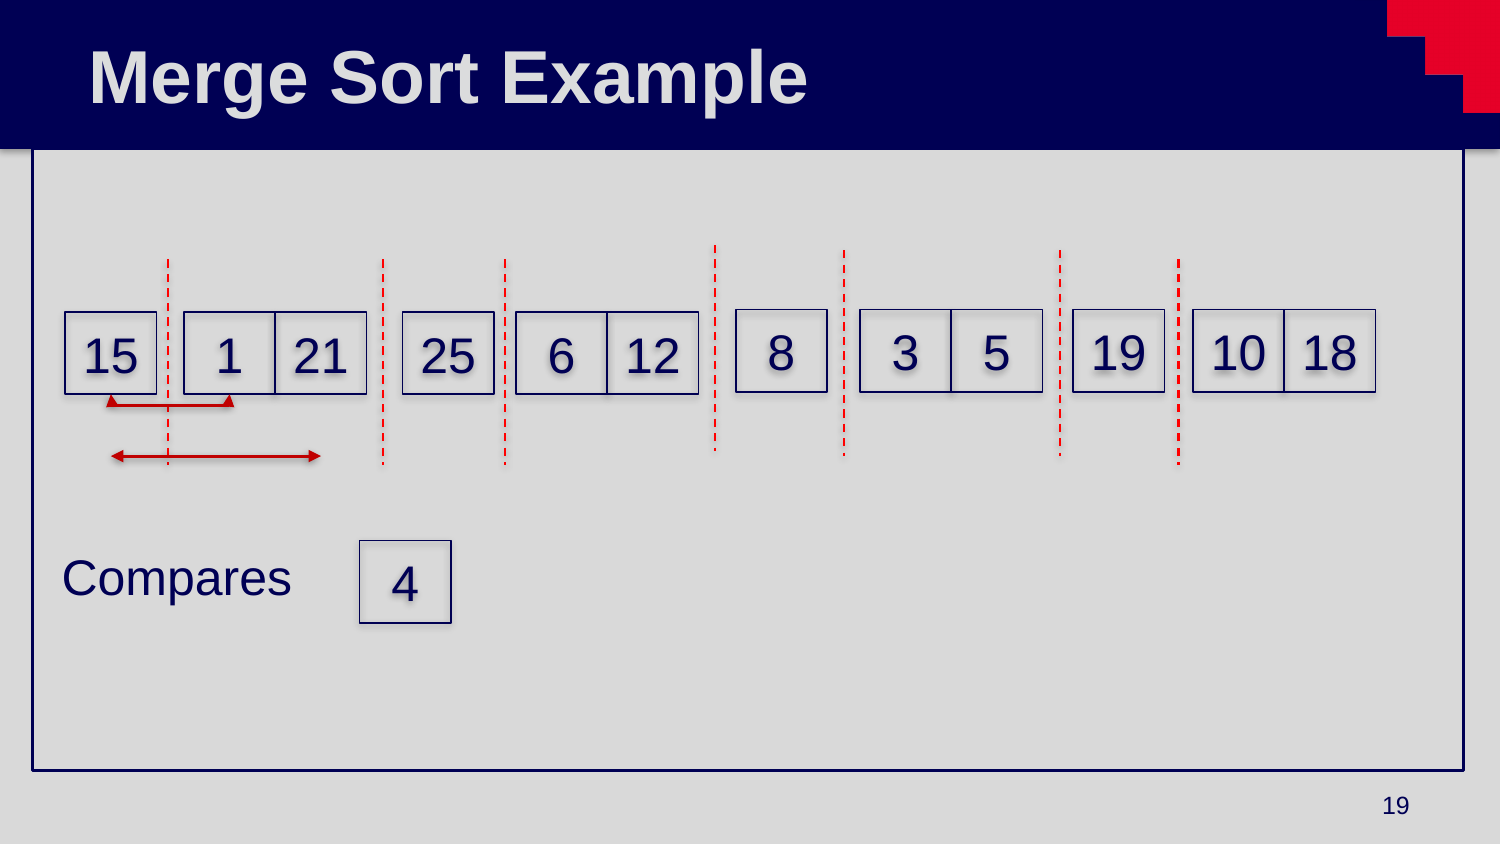

# Merge Sort Example

Compares
18
19
5
8
3
10
12
25
21
15
1
6
4
19